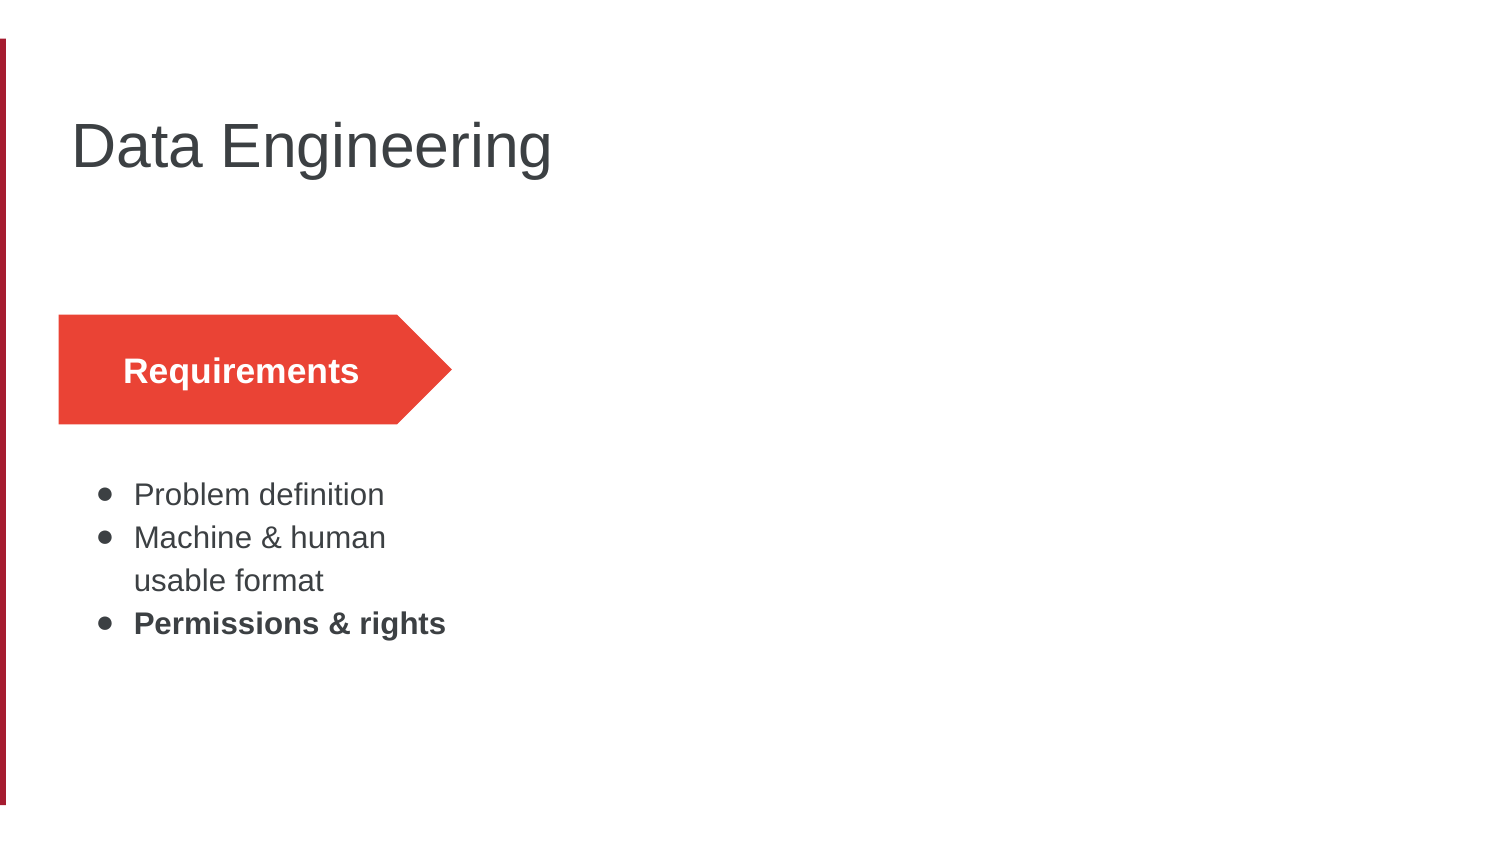

# Data Engineering
Requirements
Problem definition
Machine & human usable format
Permissions & rights